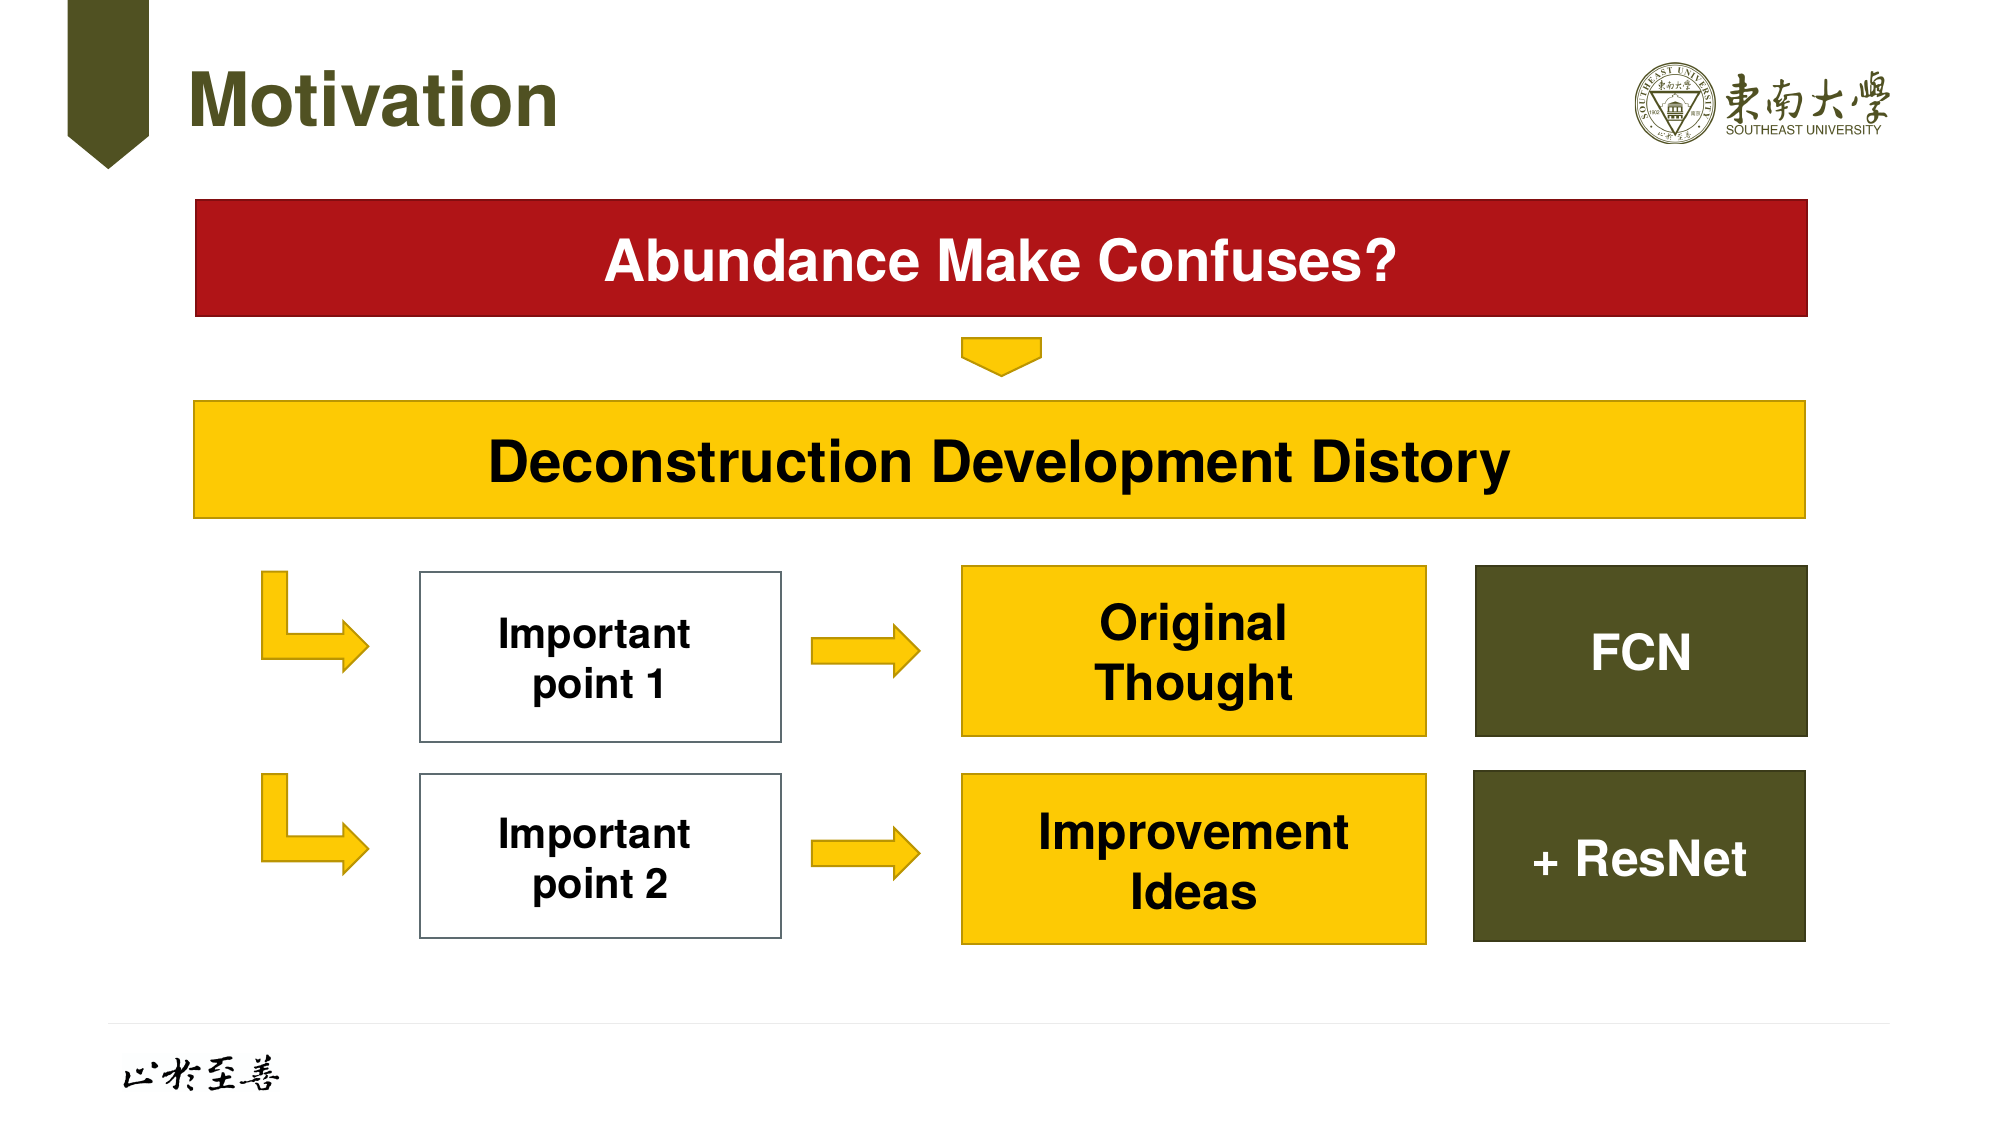

# Motivation
Abundance Make Confuses?

Deconstruction Development Distory
Original
Thought
FCN

Important
point 1

+ ResNet
QA Systerm
Important
point 2
Improvement
Ideas

9